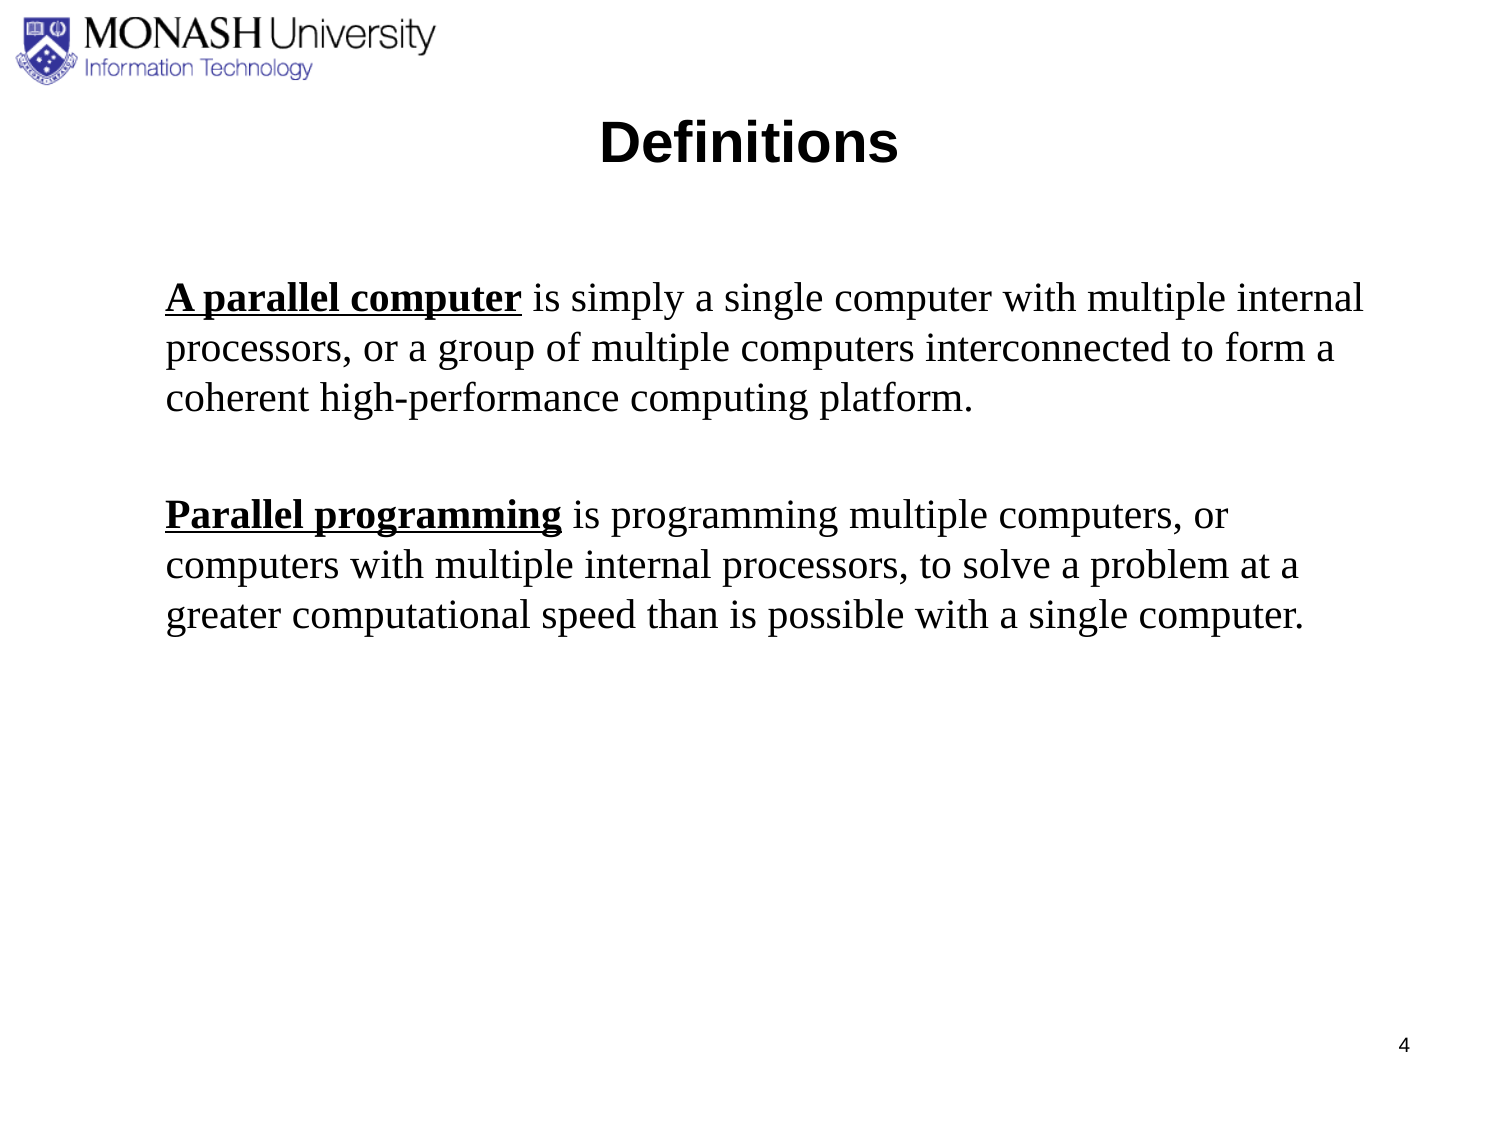

# Definitions
A parallel computer is simply a single computer with multiple internal processors, or a group of multiple computers interconnected to form a coherent high-performance computing platform.

Parallel programming is programming multiple computers, or computers with multiple internal processors, to solve a problem at a greater computational speed than is possible with a single computer.
4